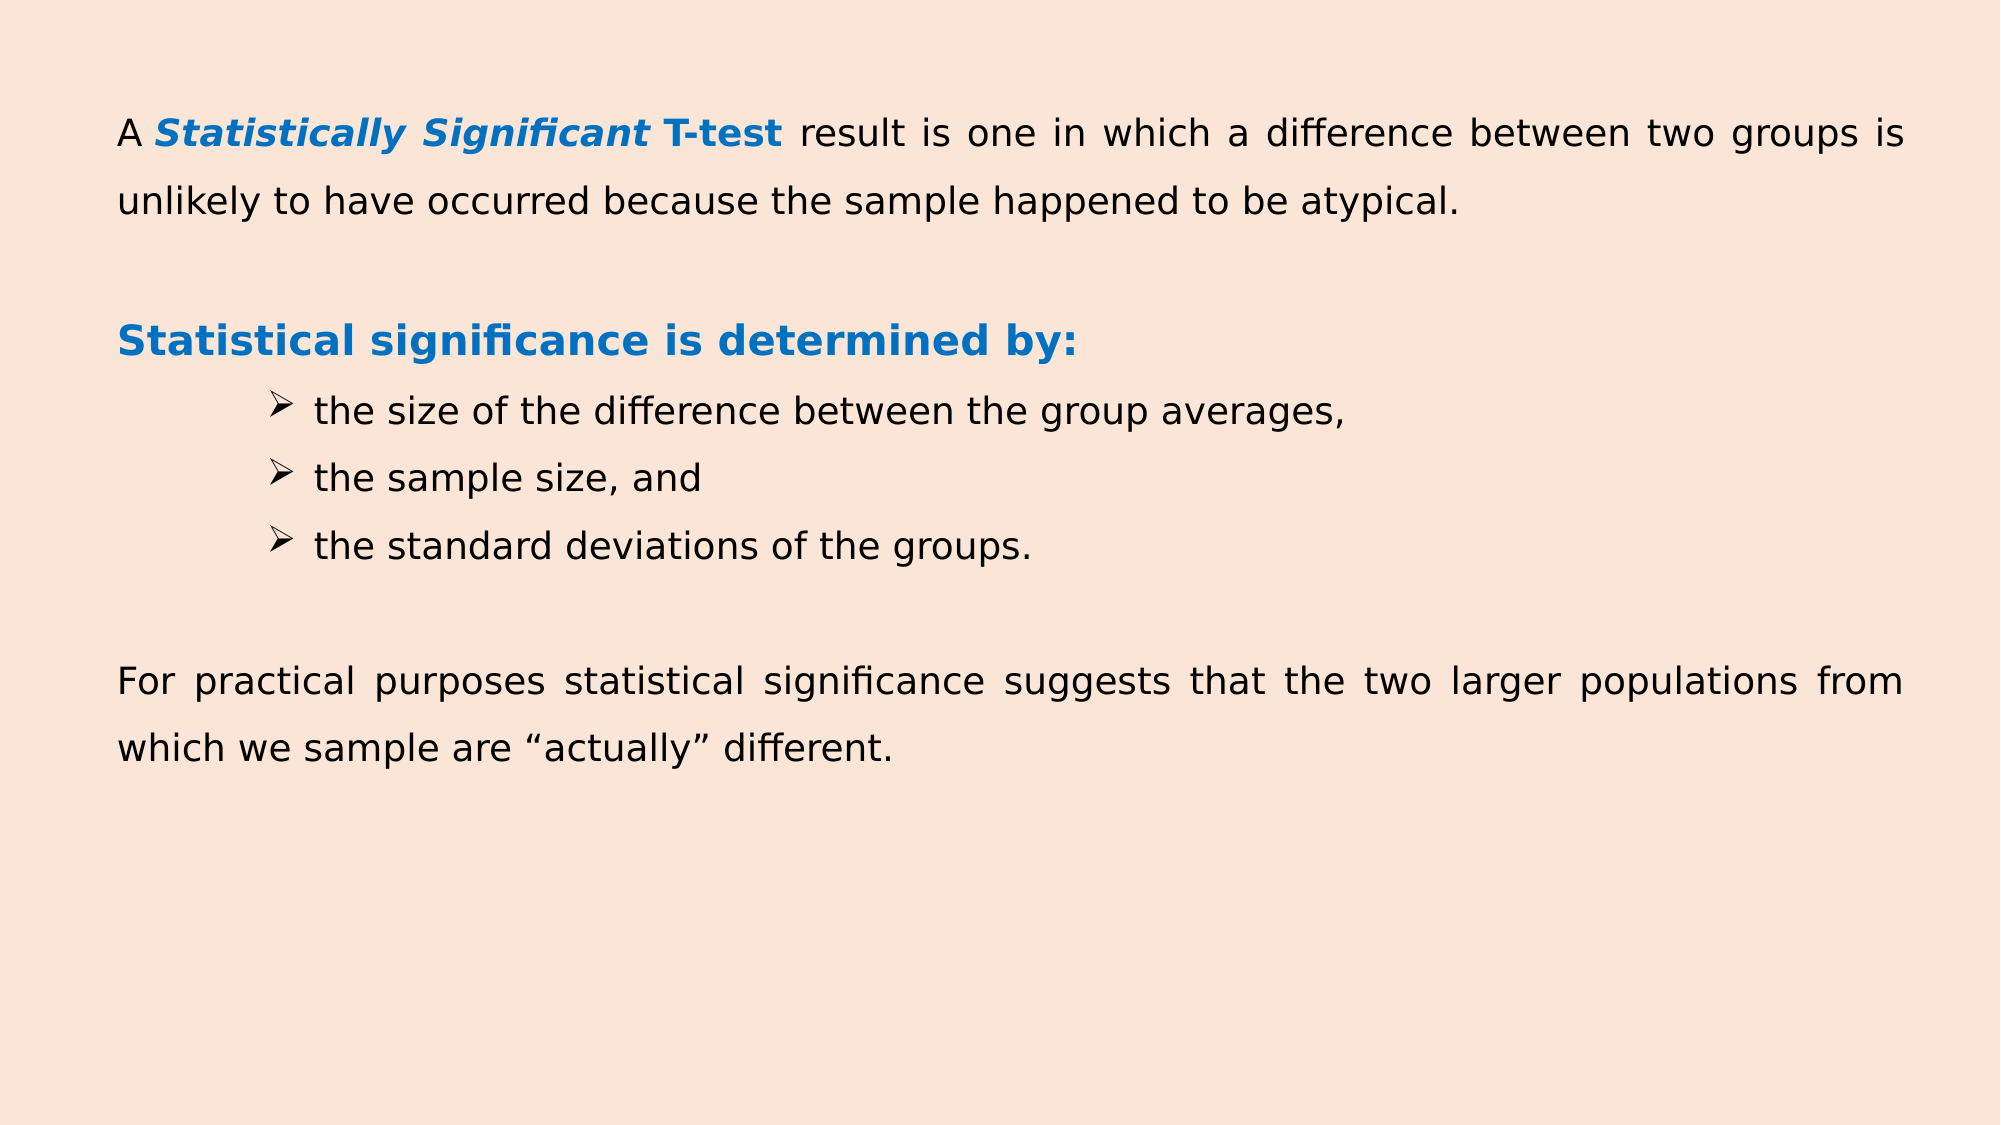

A Statistically Significant T-test result is one in which a difference between two groups is unlikely to have occurred because the sample happened to be atypical.

Statistical significance is determined by:
the size of the difference between the group averages,
the sample size, and
the standard deviations of the groups.

For practical purposes statistical significance suggests that the two larger populations from which we sample are “actually” different.